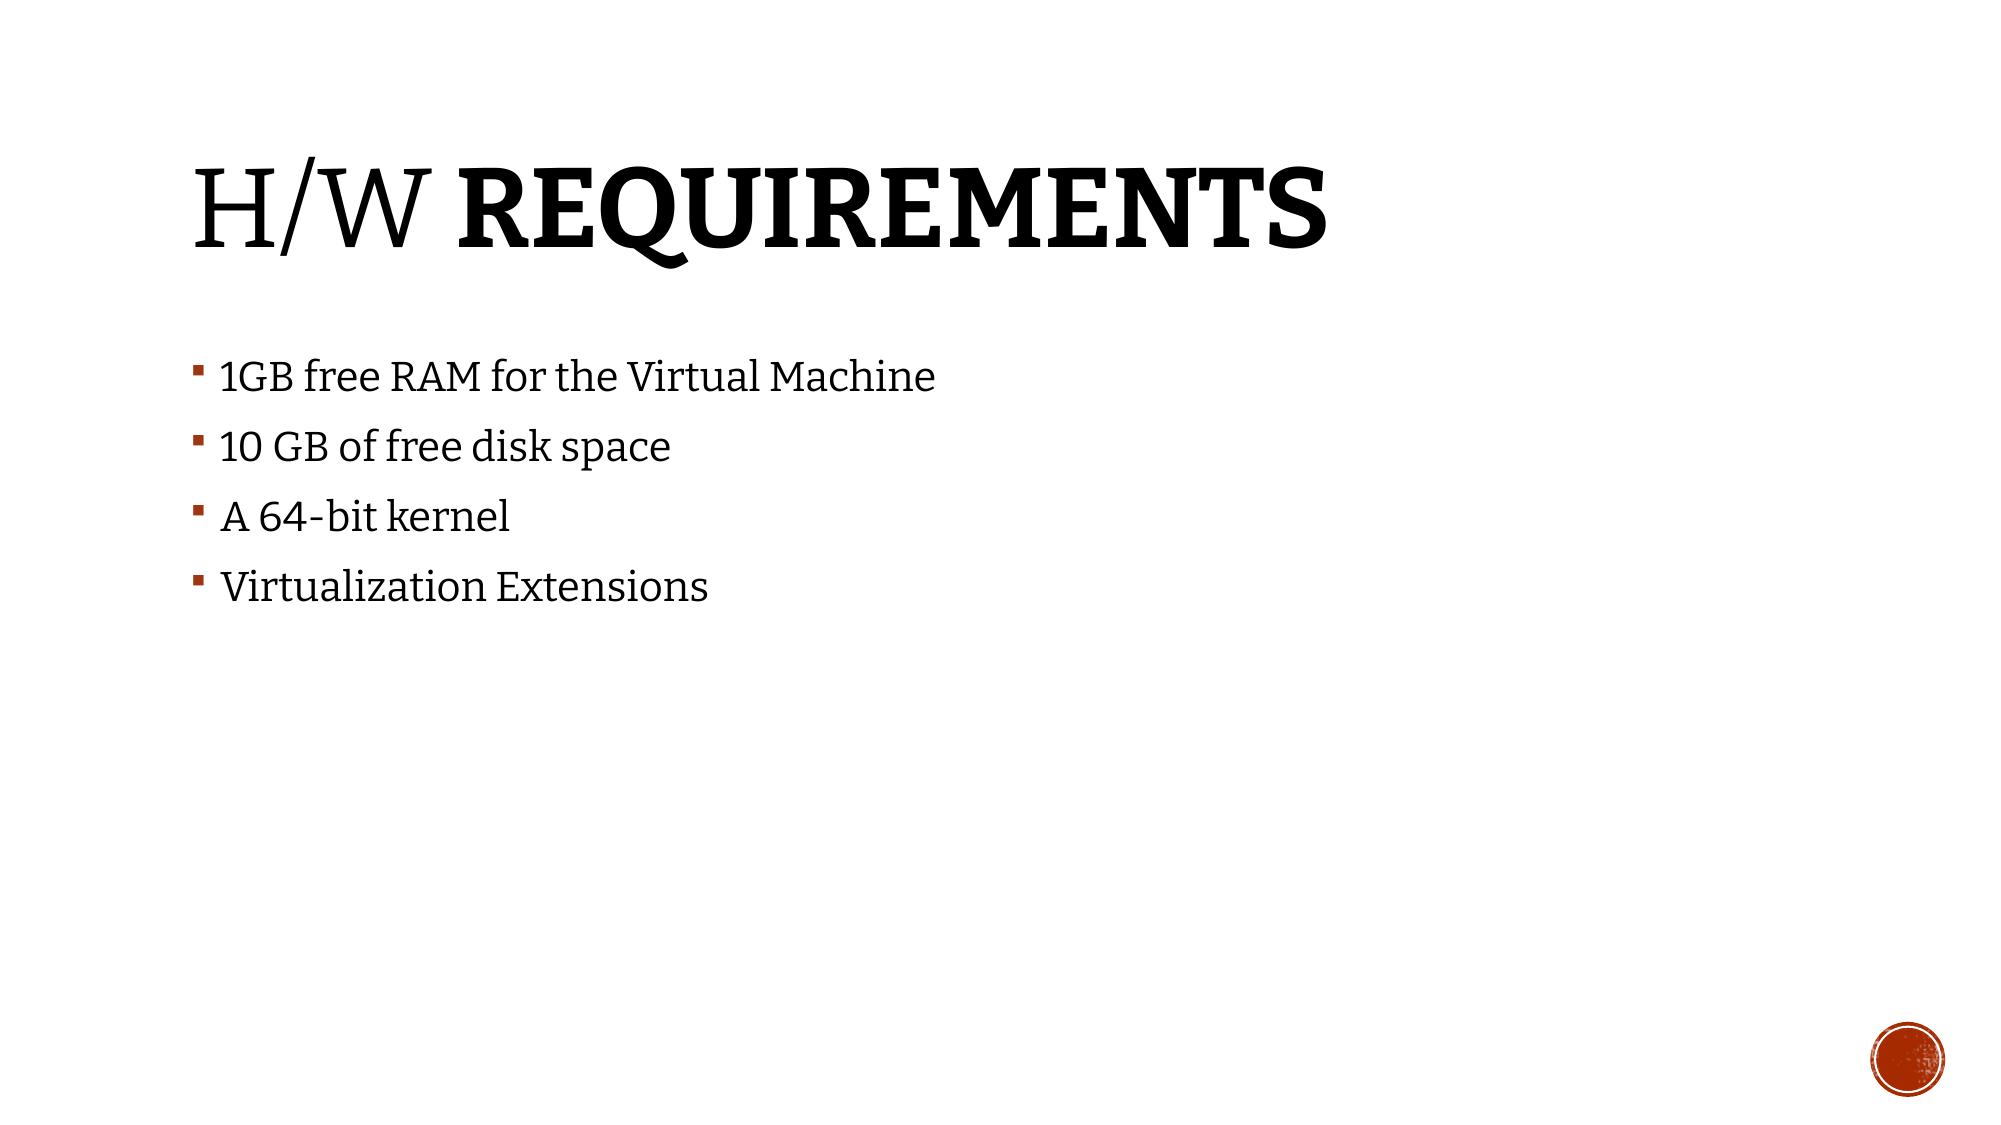

# H/w Requirements
1GB free RAM for the Virtual Machine
10 GB of free disk space
A 64-bit kernel
Virtualization Extensions